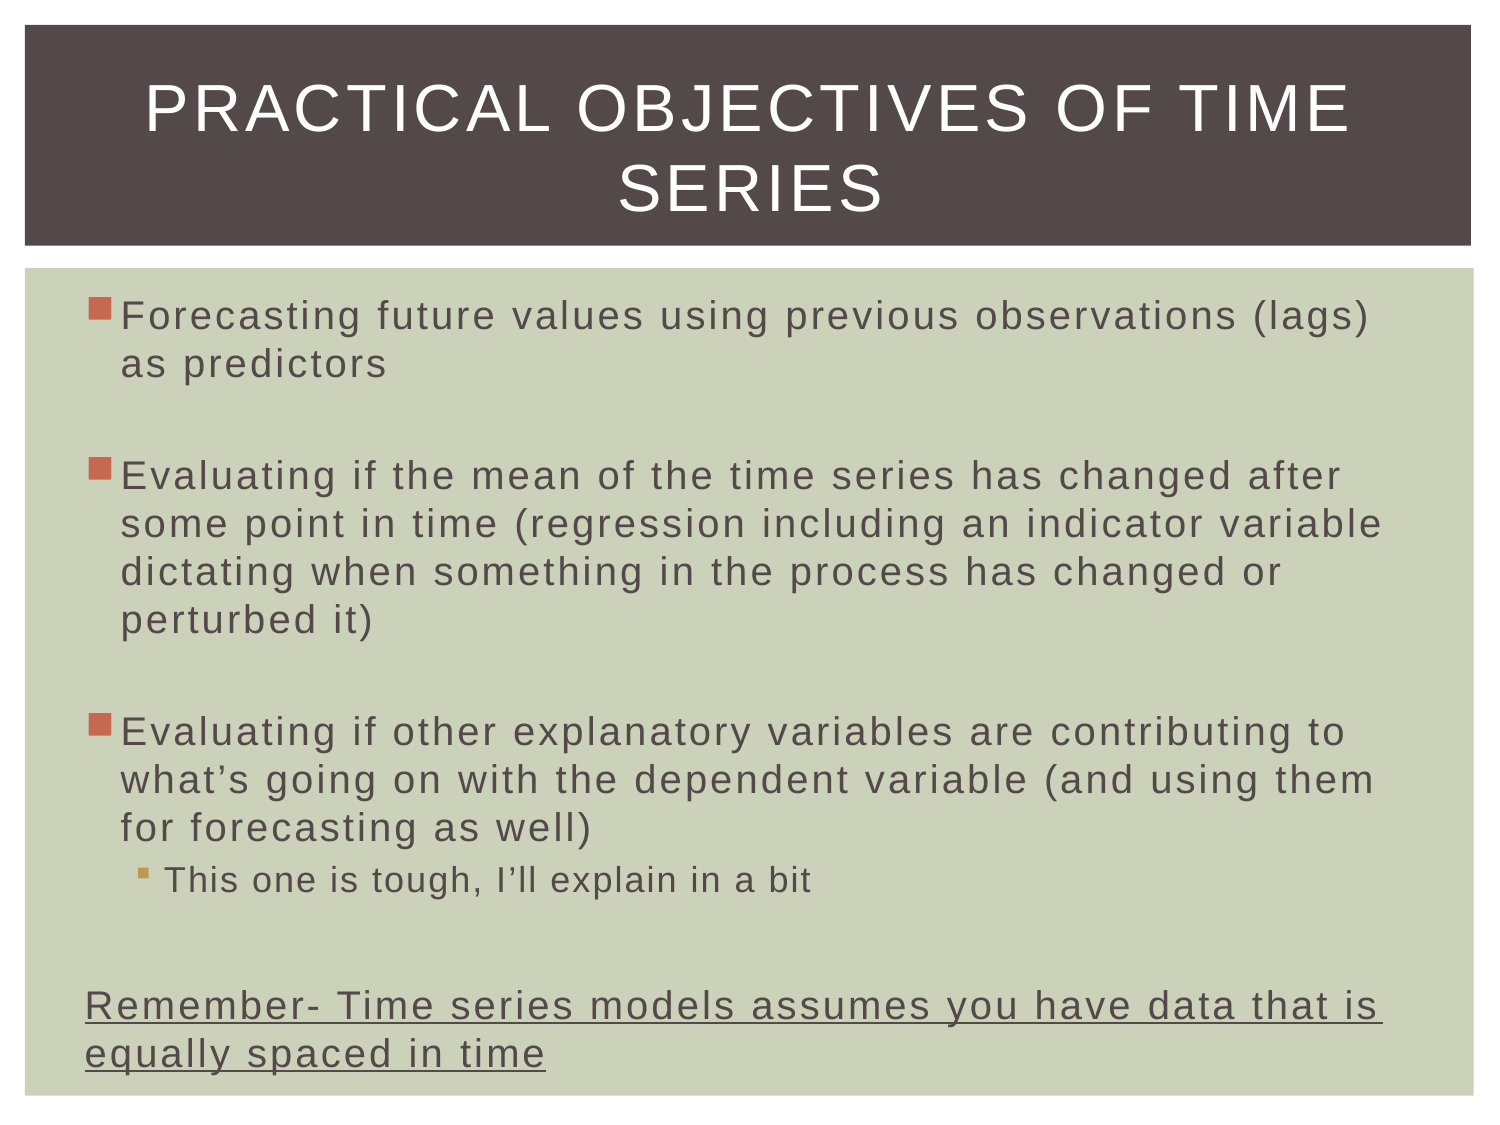

# Practical Objectives of Time series
Forecasting future values using previous observations (lags) as predictors

Evaluating if the mean of the time series has changed after some point in time (regression including an indicator variable dictating when something in the process has changed or perturbed it)

Evaluating if other explanatory variables are contributing to what’s going on with the dependent variable (and using them for forecasting as well)
This one is tough, I’ll explain in a bit

Remember- Time series models assumes you have data that is equally spaced in time